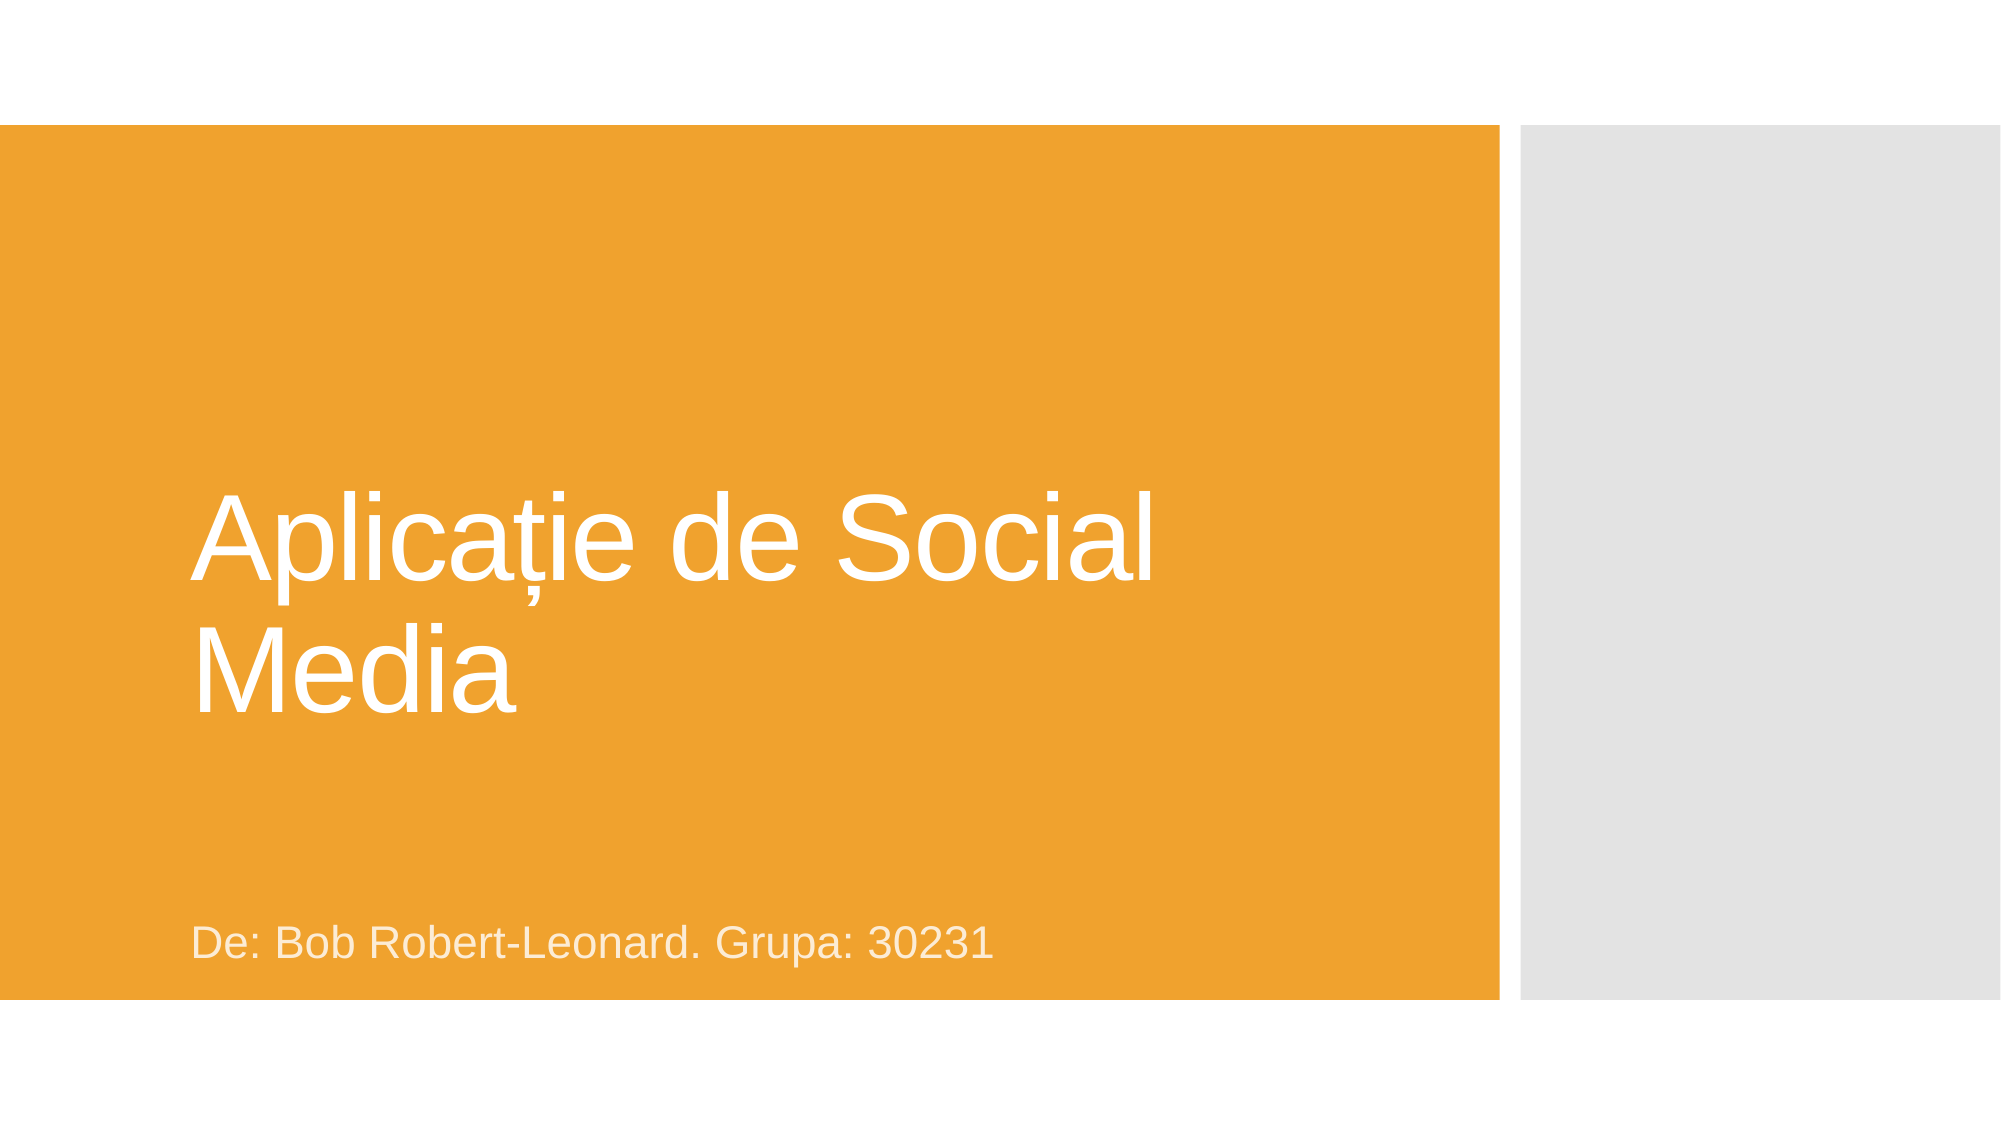

# Aplicație de Social Media
De: Bob Robert-Leonard. Grupa: 30231